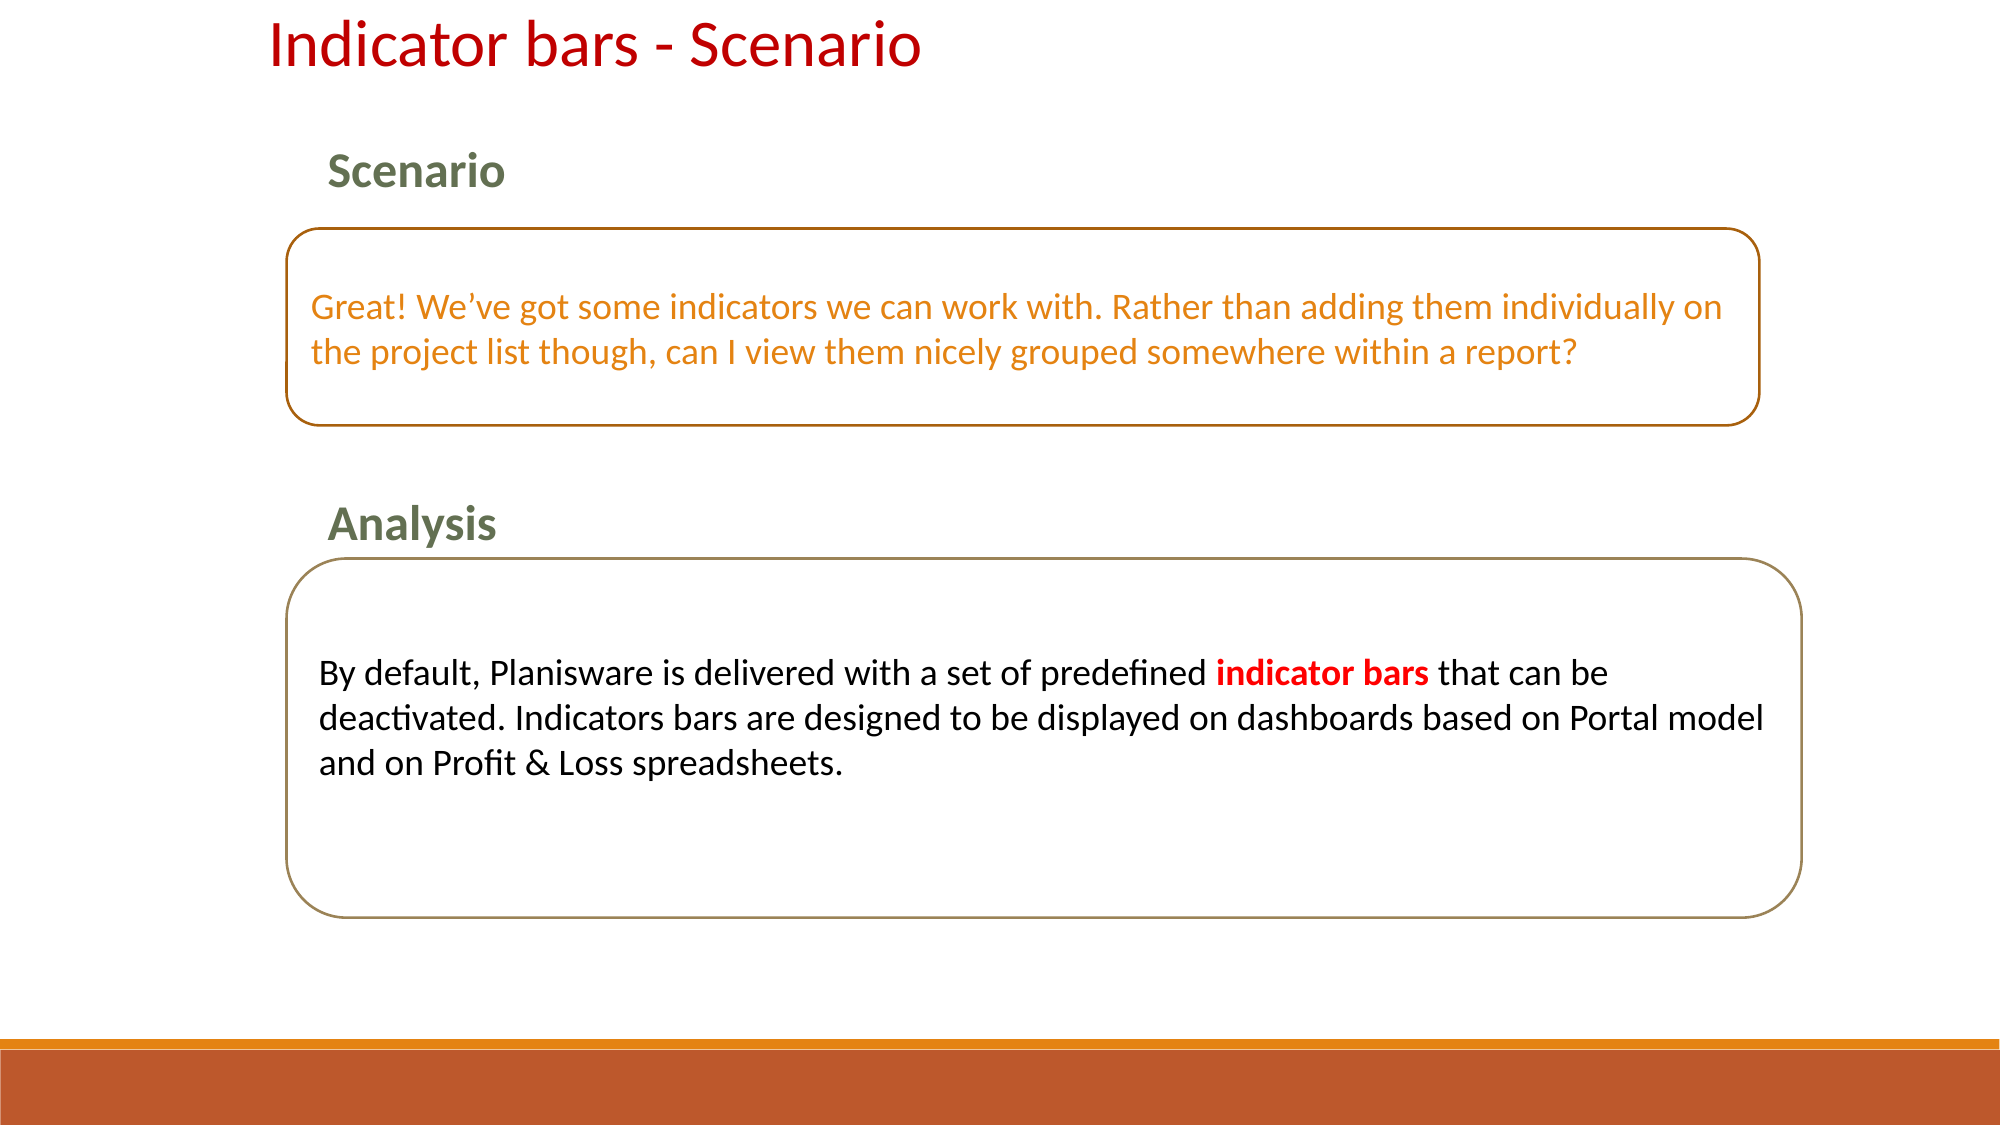

Indicator bars - Scenario
Scenario
Great! We’ve got some indicators we can work with. Rather than adding them individually on the project list though, can I view them nicely grouped somewhere within a report?
Analysis
By default, Planisware is delivered with a set of predefined indicator bars that can be deactivated. Indicators bars are designed to be displayed on dashboards based on Portal model and on Profit & Loss spreadsheets.